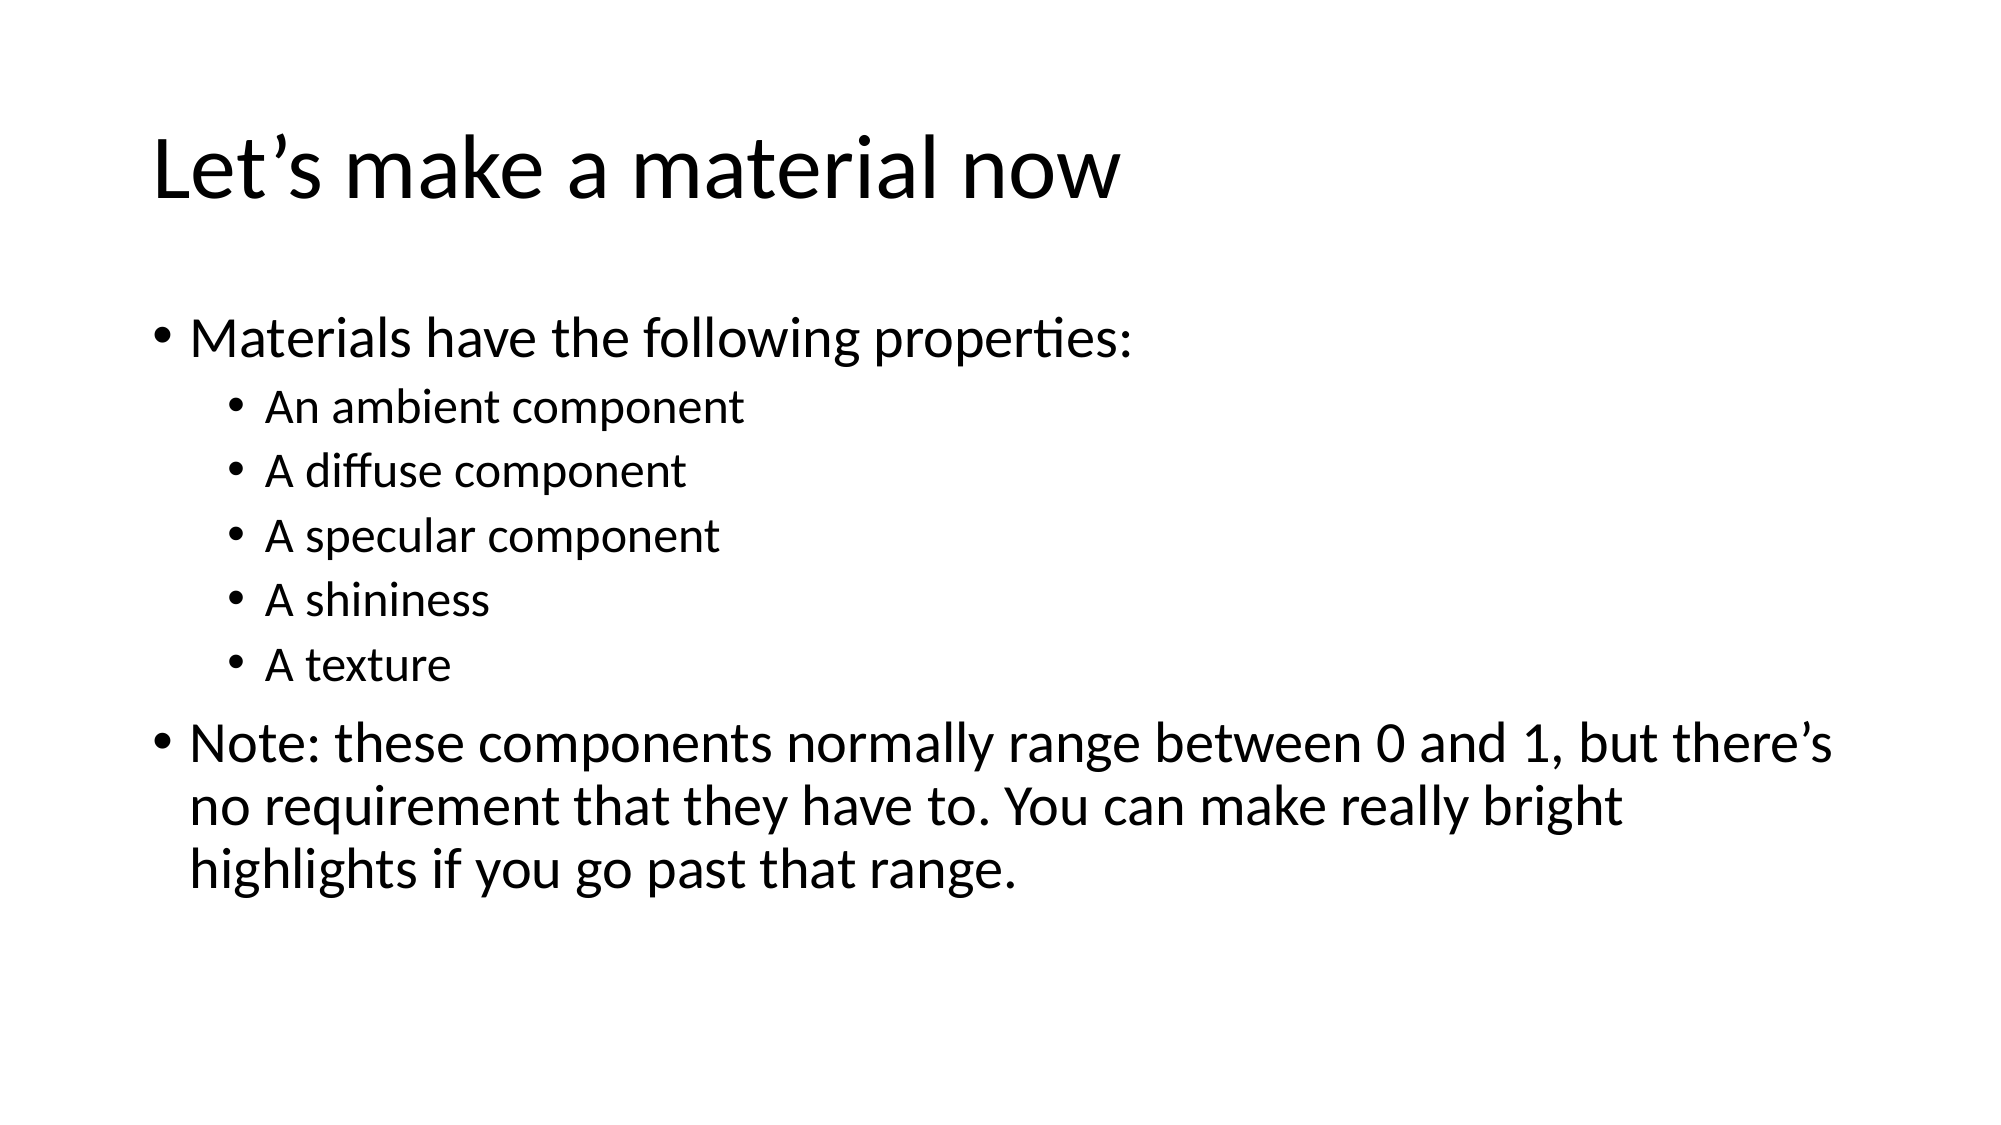

# Let’s make a material now
Materials have the following properties:
An ambient component
A diffuse component
A specular component
A shininess
A texture
Note: these components normally range between 0 and 1, but there’s no requirement that they have to. You can make really bright highlights if you go past that range.